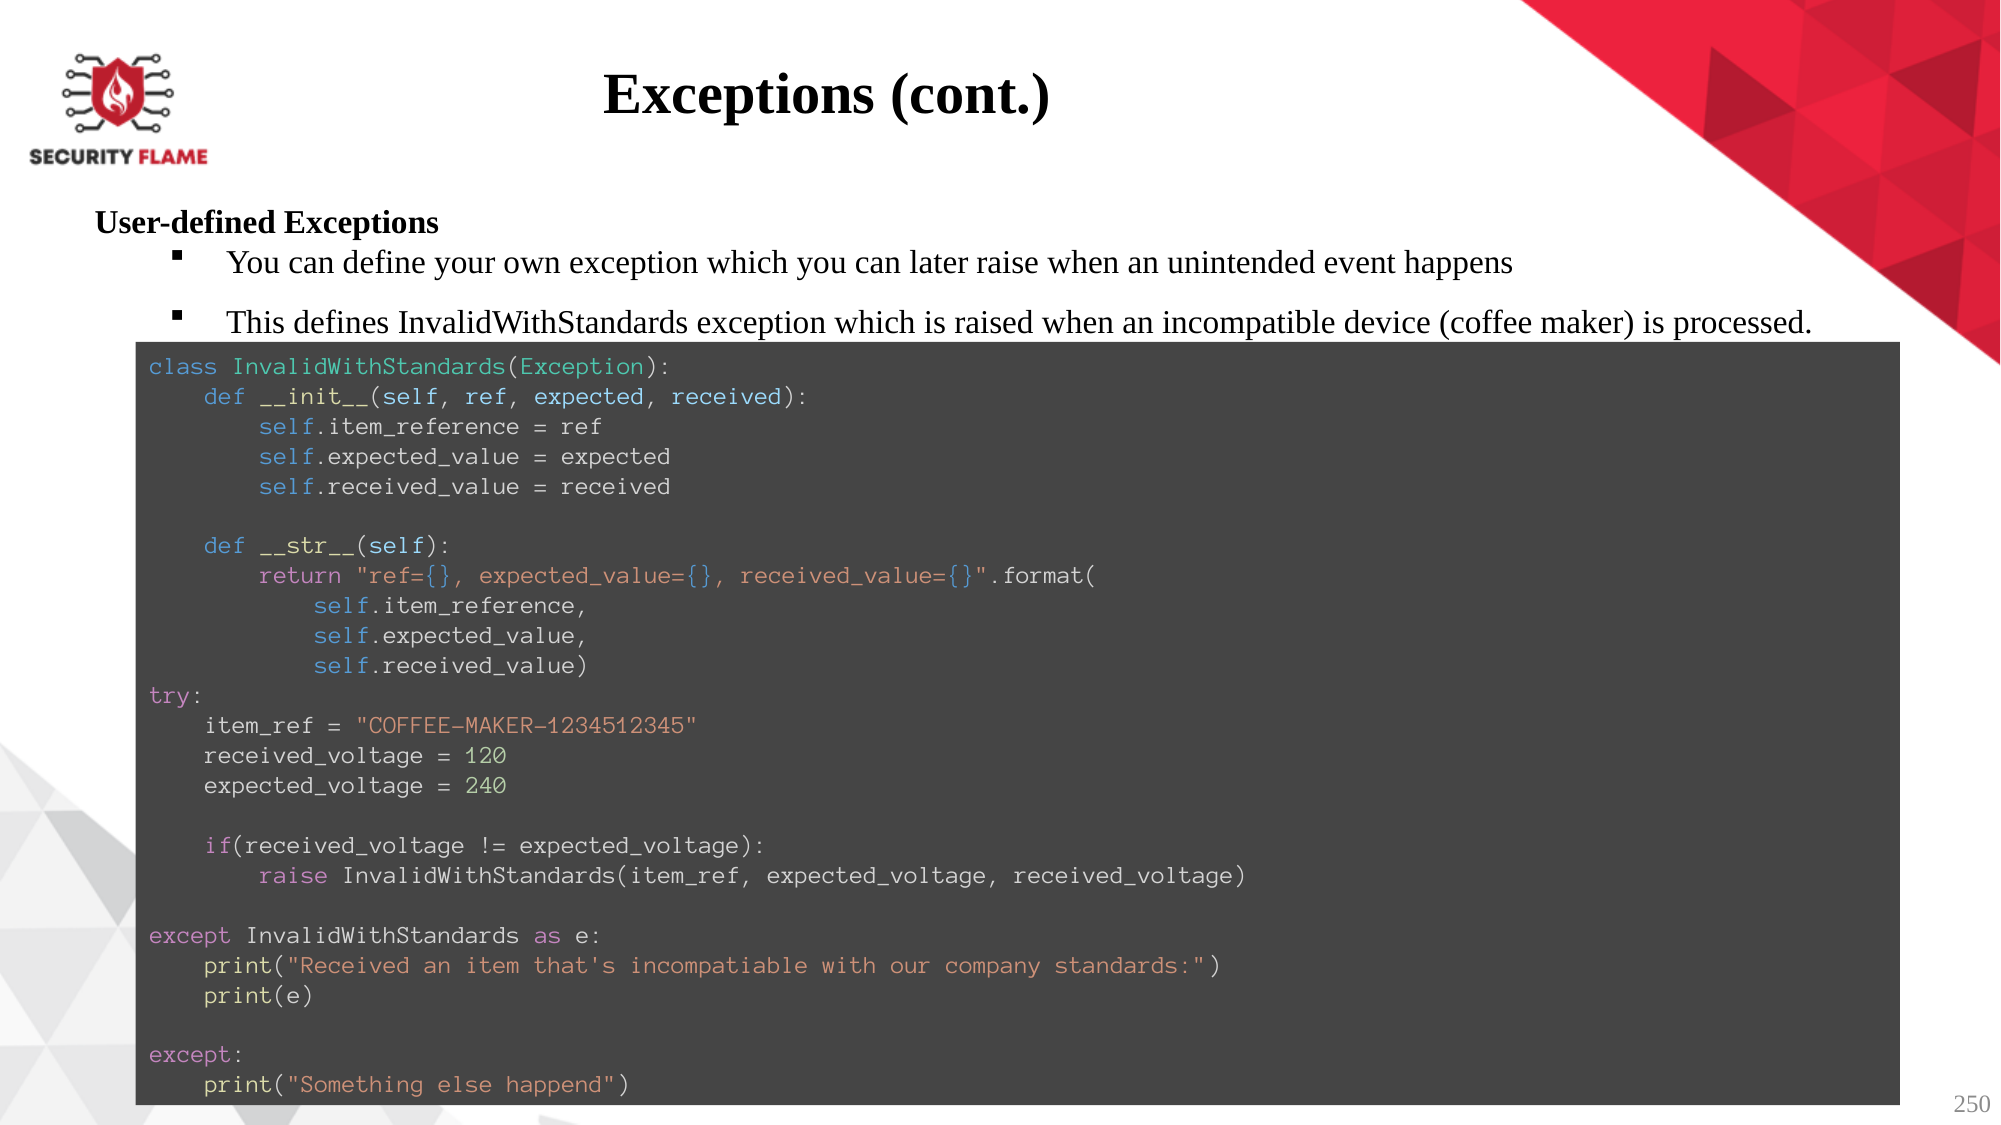

Exceptions (cont.)
User-defined Exceptions
You can define your own exception which you can later raise when an unintended event happens
This defines InvalidWithStandards exception which is raised when an incompatible device (coffee maker) is processed.
class InvalidWithStandards(Exception):
    def __init__(self, ref, expected, received):
        self.item_reference = ref
        self.expected_value = expected
        self.received_value = received
    def __str__(self):
        return "ref={}, expected_value={}, received_value={}".format(
            self.item_reference,
            self.expected_value,
            self.received_value)
try:
    item_ref = "COFFEE-MAKER-1234512345"
    received_voltage = 120
    expected_voltage = 240
    if(received_voltage != expected_voltage):
        raise InvalidWithStandards(item_ref, expected_voltage, received_voltage)
except InvalidWithStandards as e:
    print("Received an item that's incompatiable with our company standards:")
    print(e)
except:
    print("Something else happend")
250